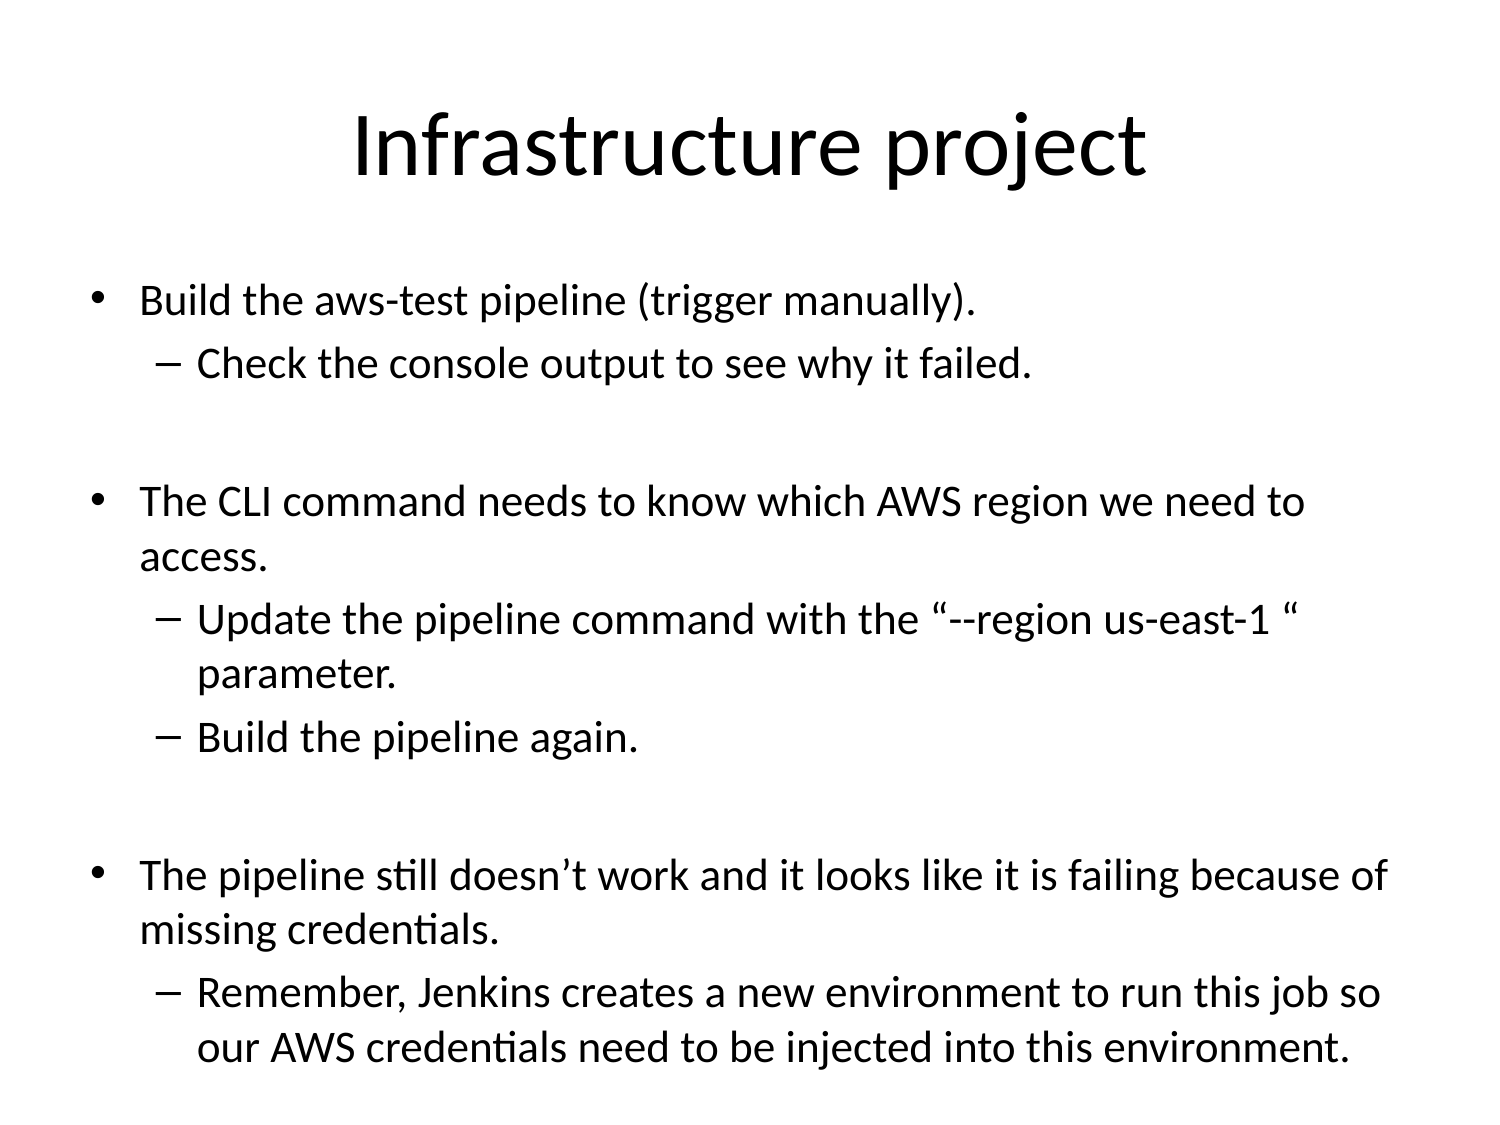

# Infrastructure project
Build the aws-test pipeline (trigger manually).
Check the console output to see why it failed.

The CLI command needs to know which AWS region we need to access.
Update the pipeline command with the “--region us-east-1 “ parameter.
Build the pipeline again.

The pipeline still doesn’t work and it looks like it is failing because of missing credentials.
Remember, Jenkins creates a new environment to run this job so our AWS credentials need to be injected into this environment.